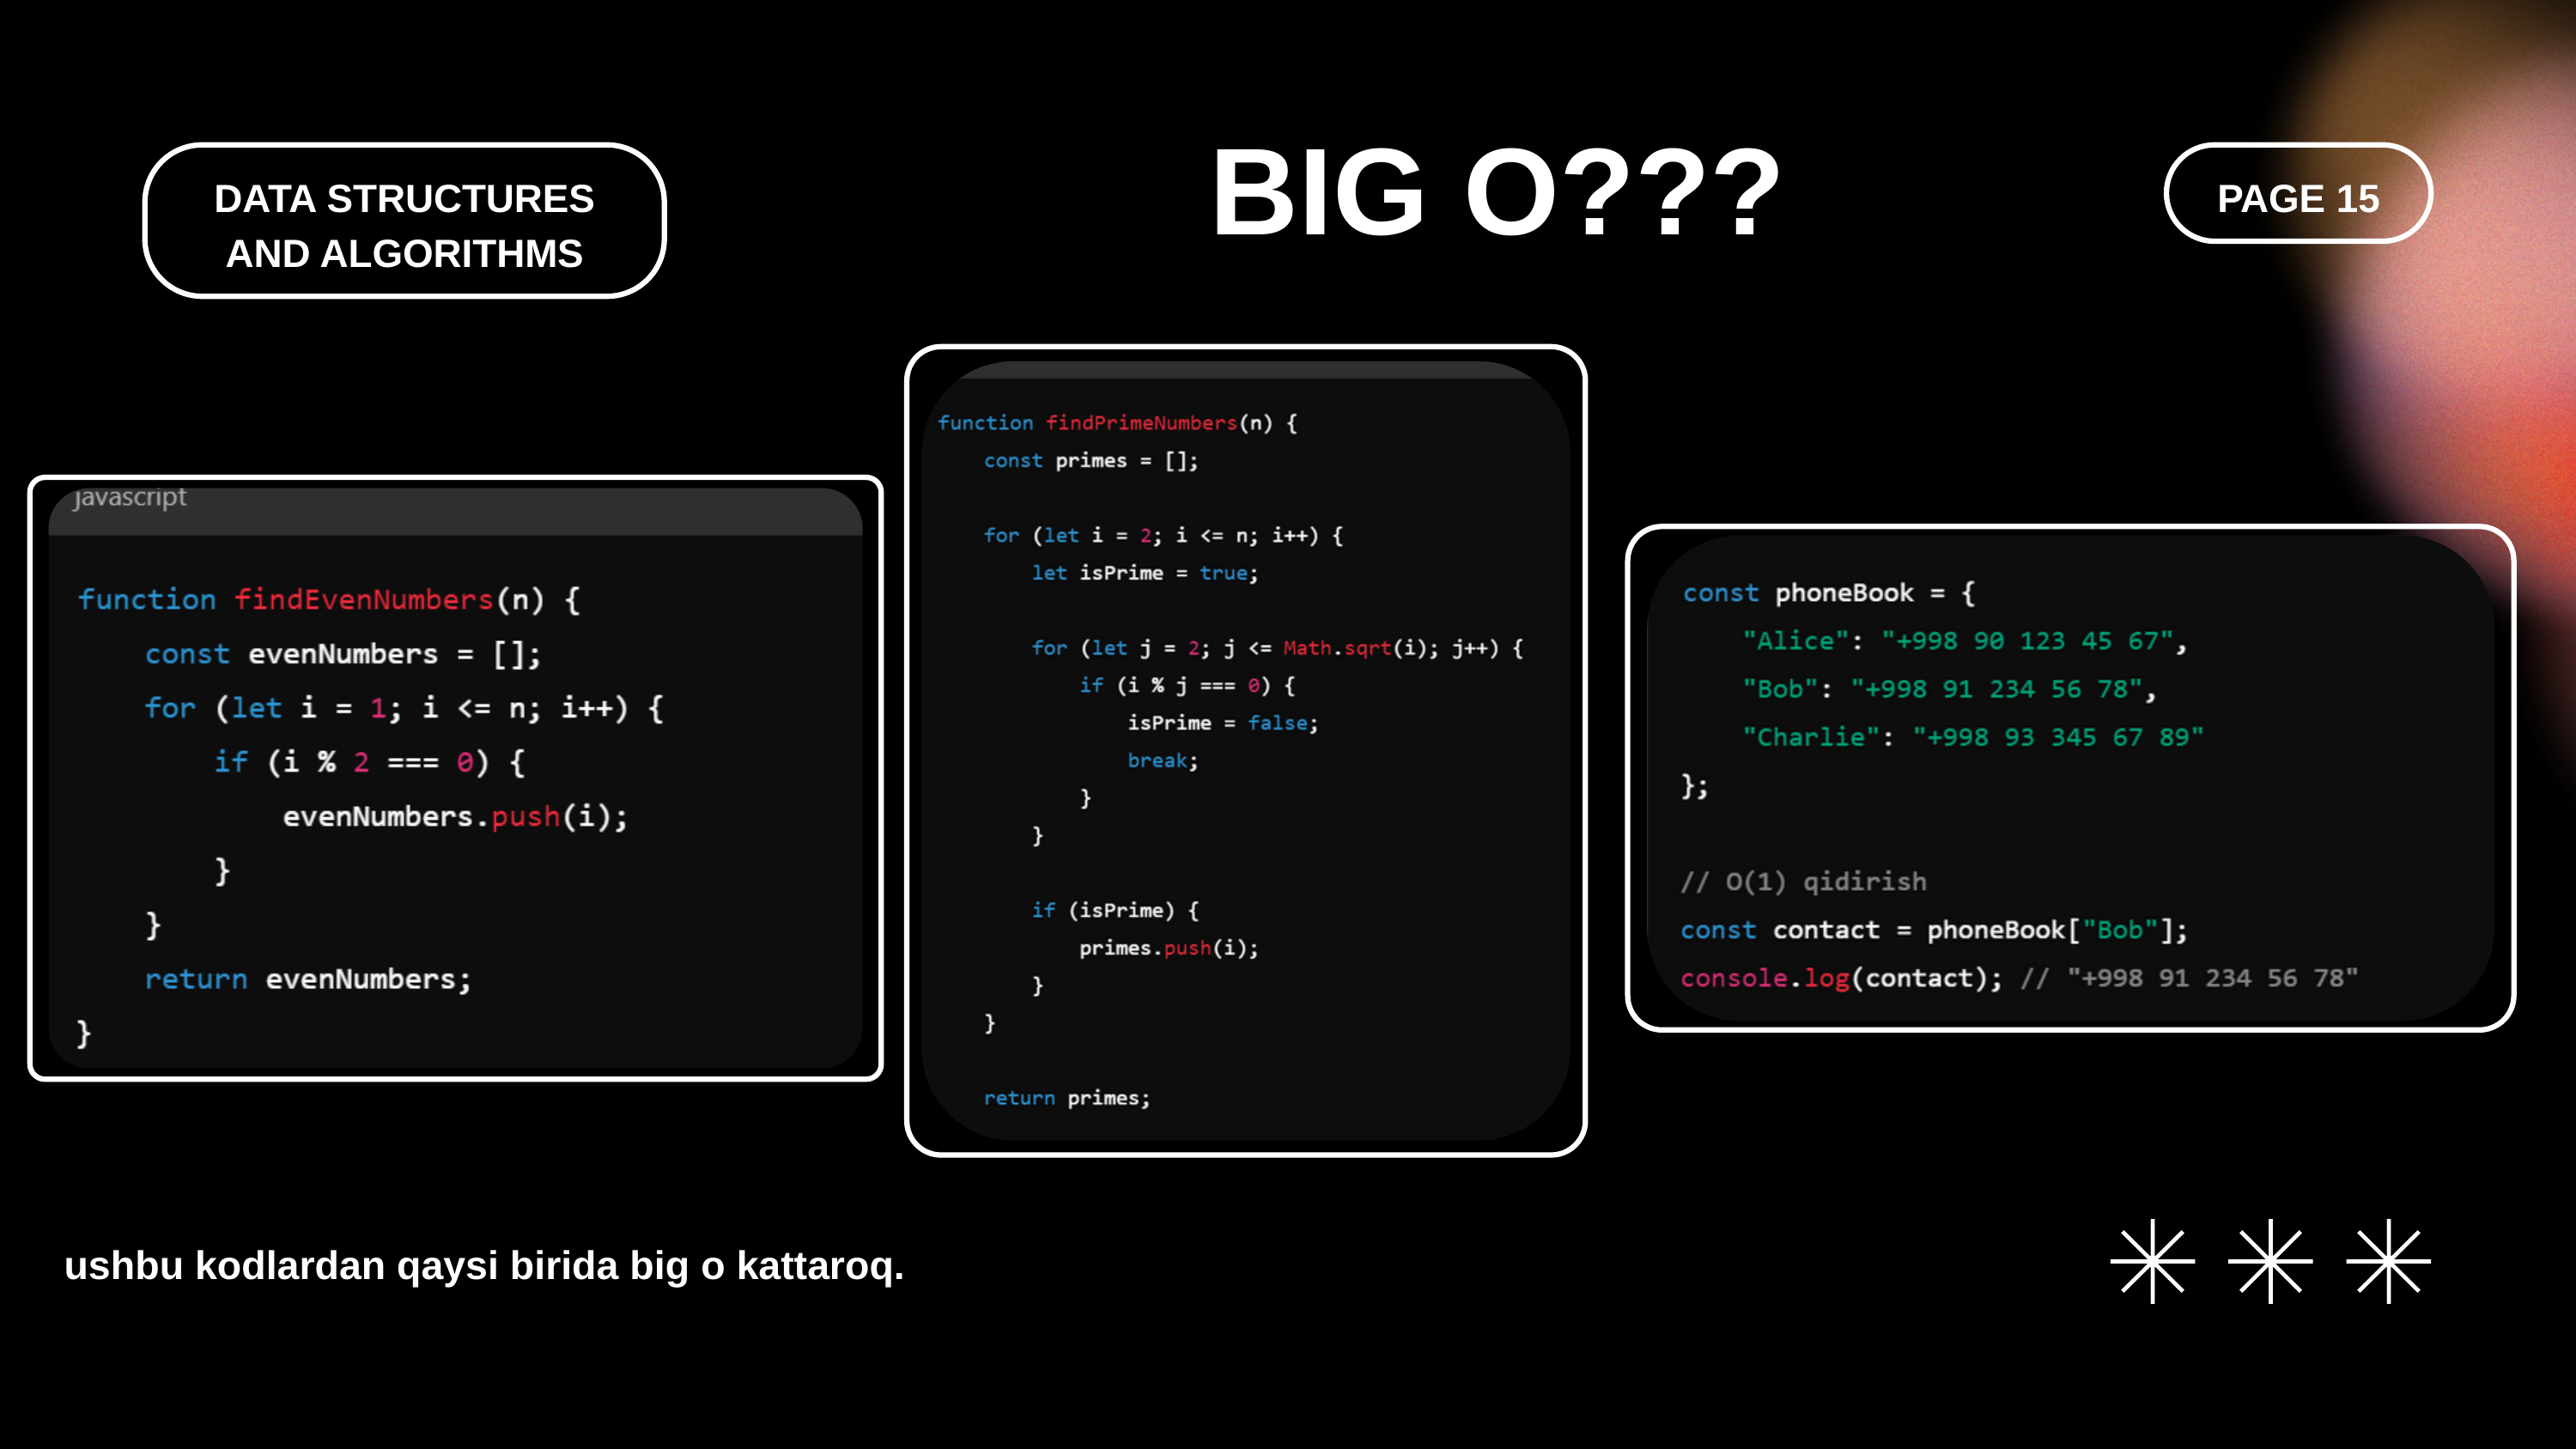

BIG O???

DATA STRUCTURES AND ALGORITHMS

PAGE 15

ushbu kodlardan qaysi birida big o kattaroq.